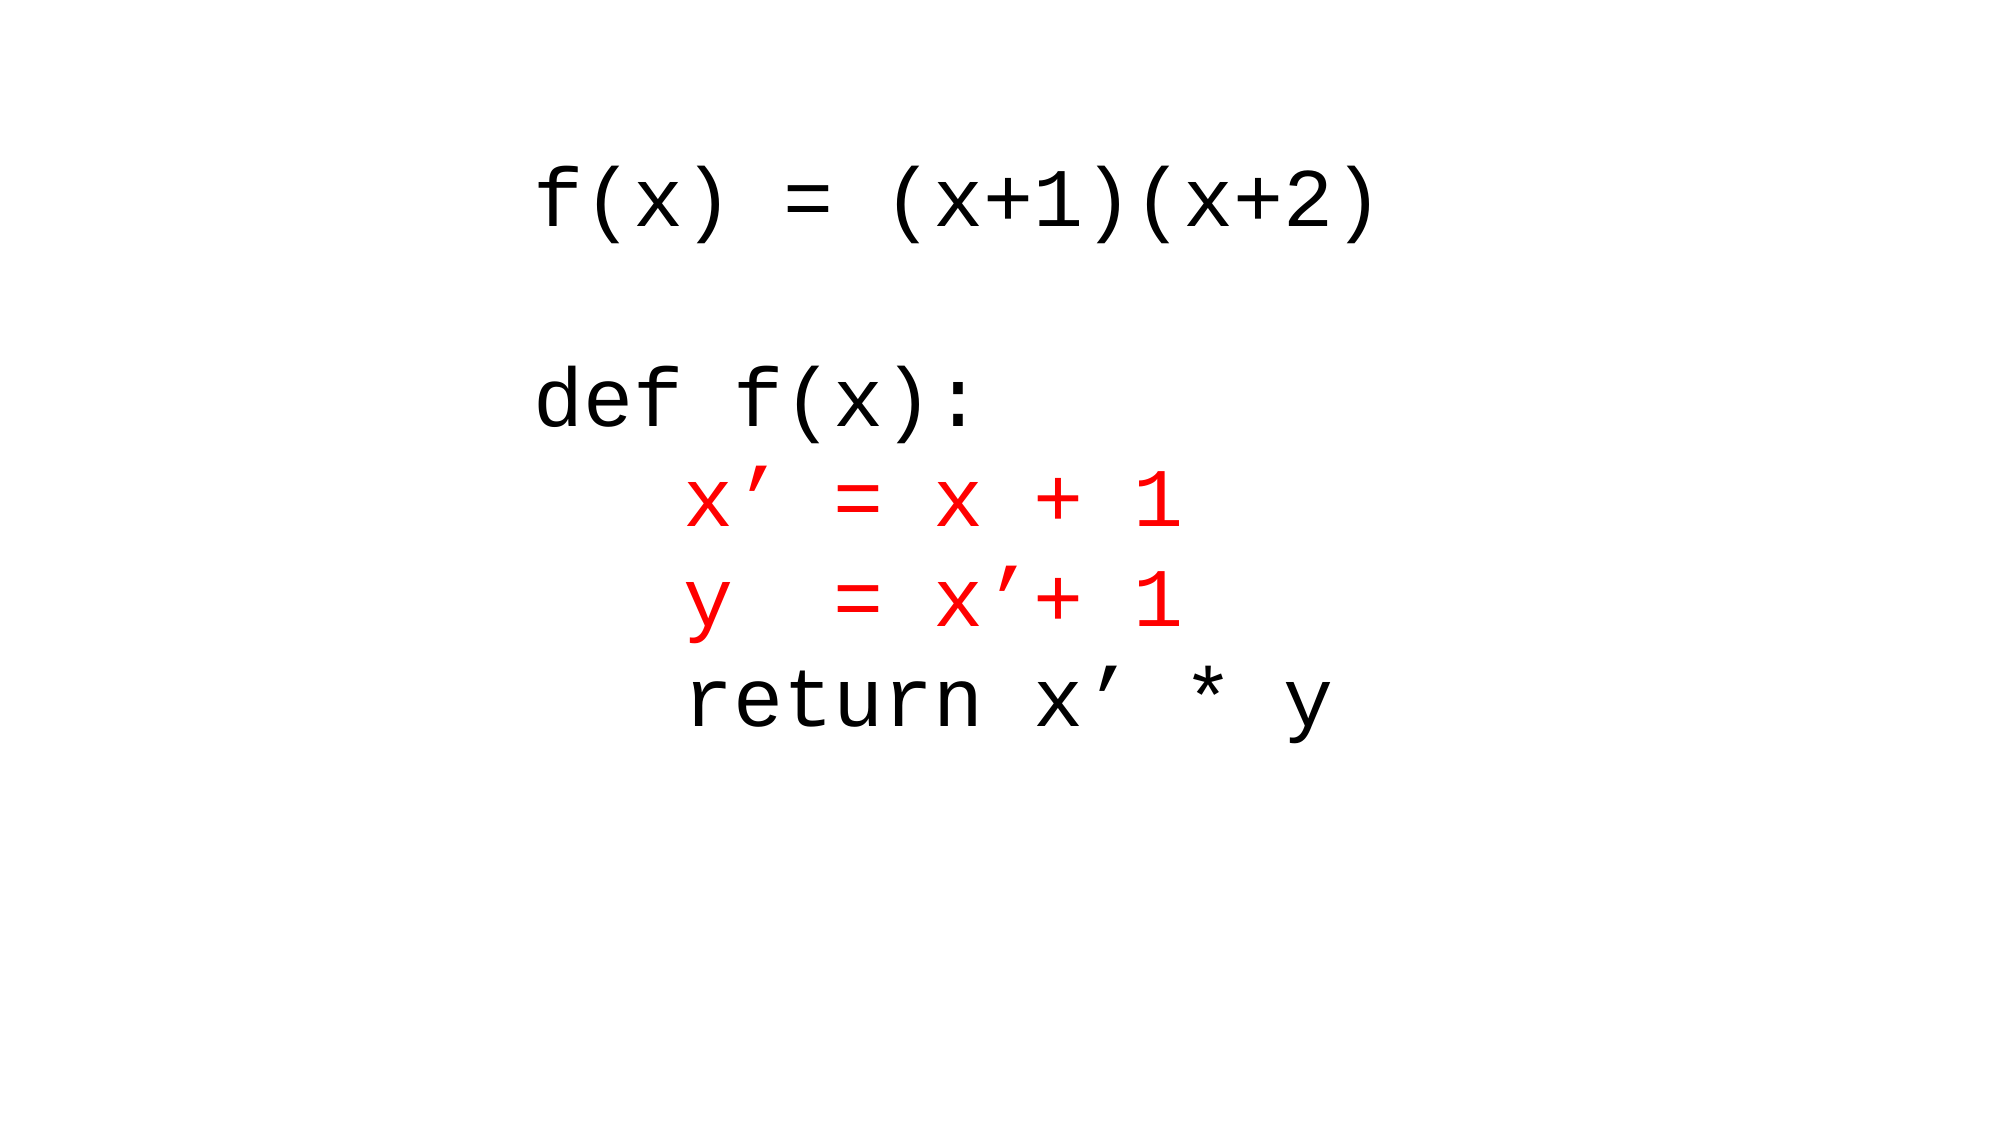

f(x) = (x+1)(x+2)

def f(x):
   x’ = x + 1
   y  = x’+ 1
   return x’ * y